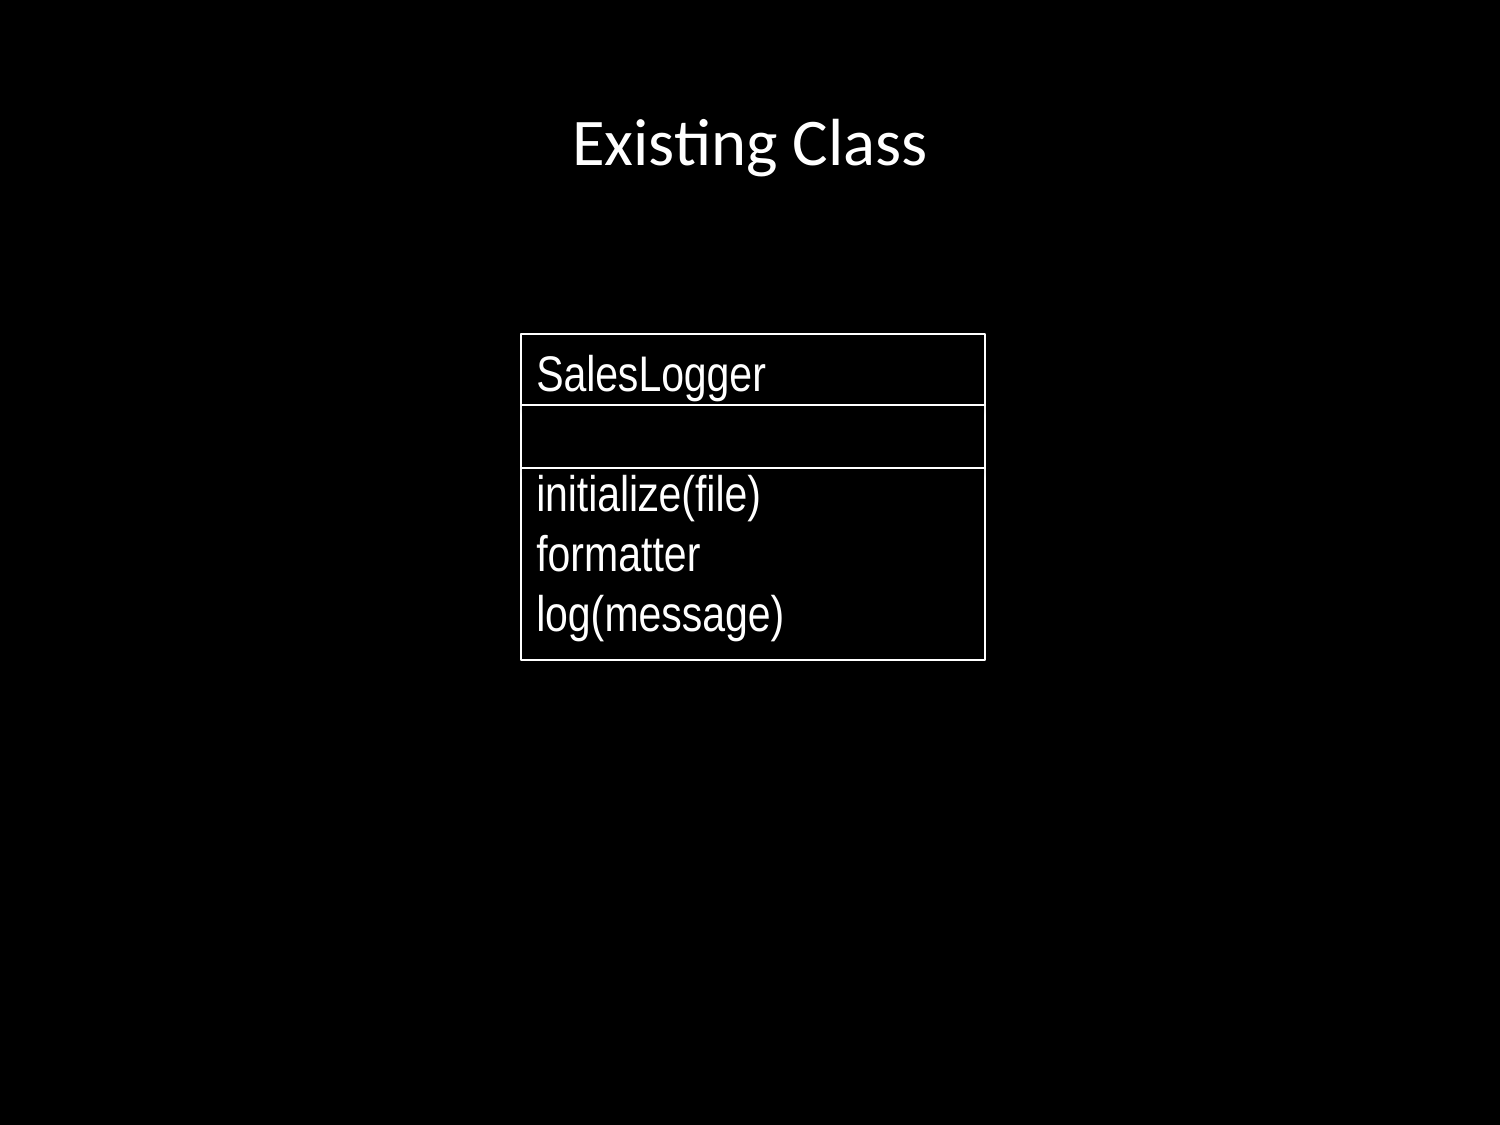

# Existing Class
SalesLogger

initialize(file)
formatter
log(message)